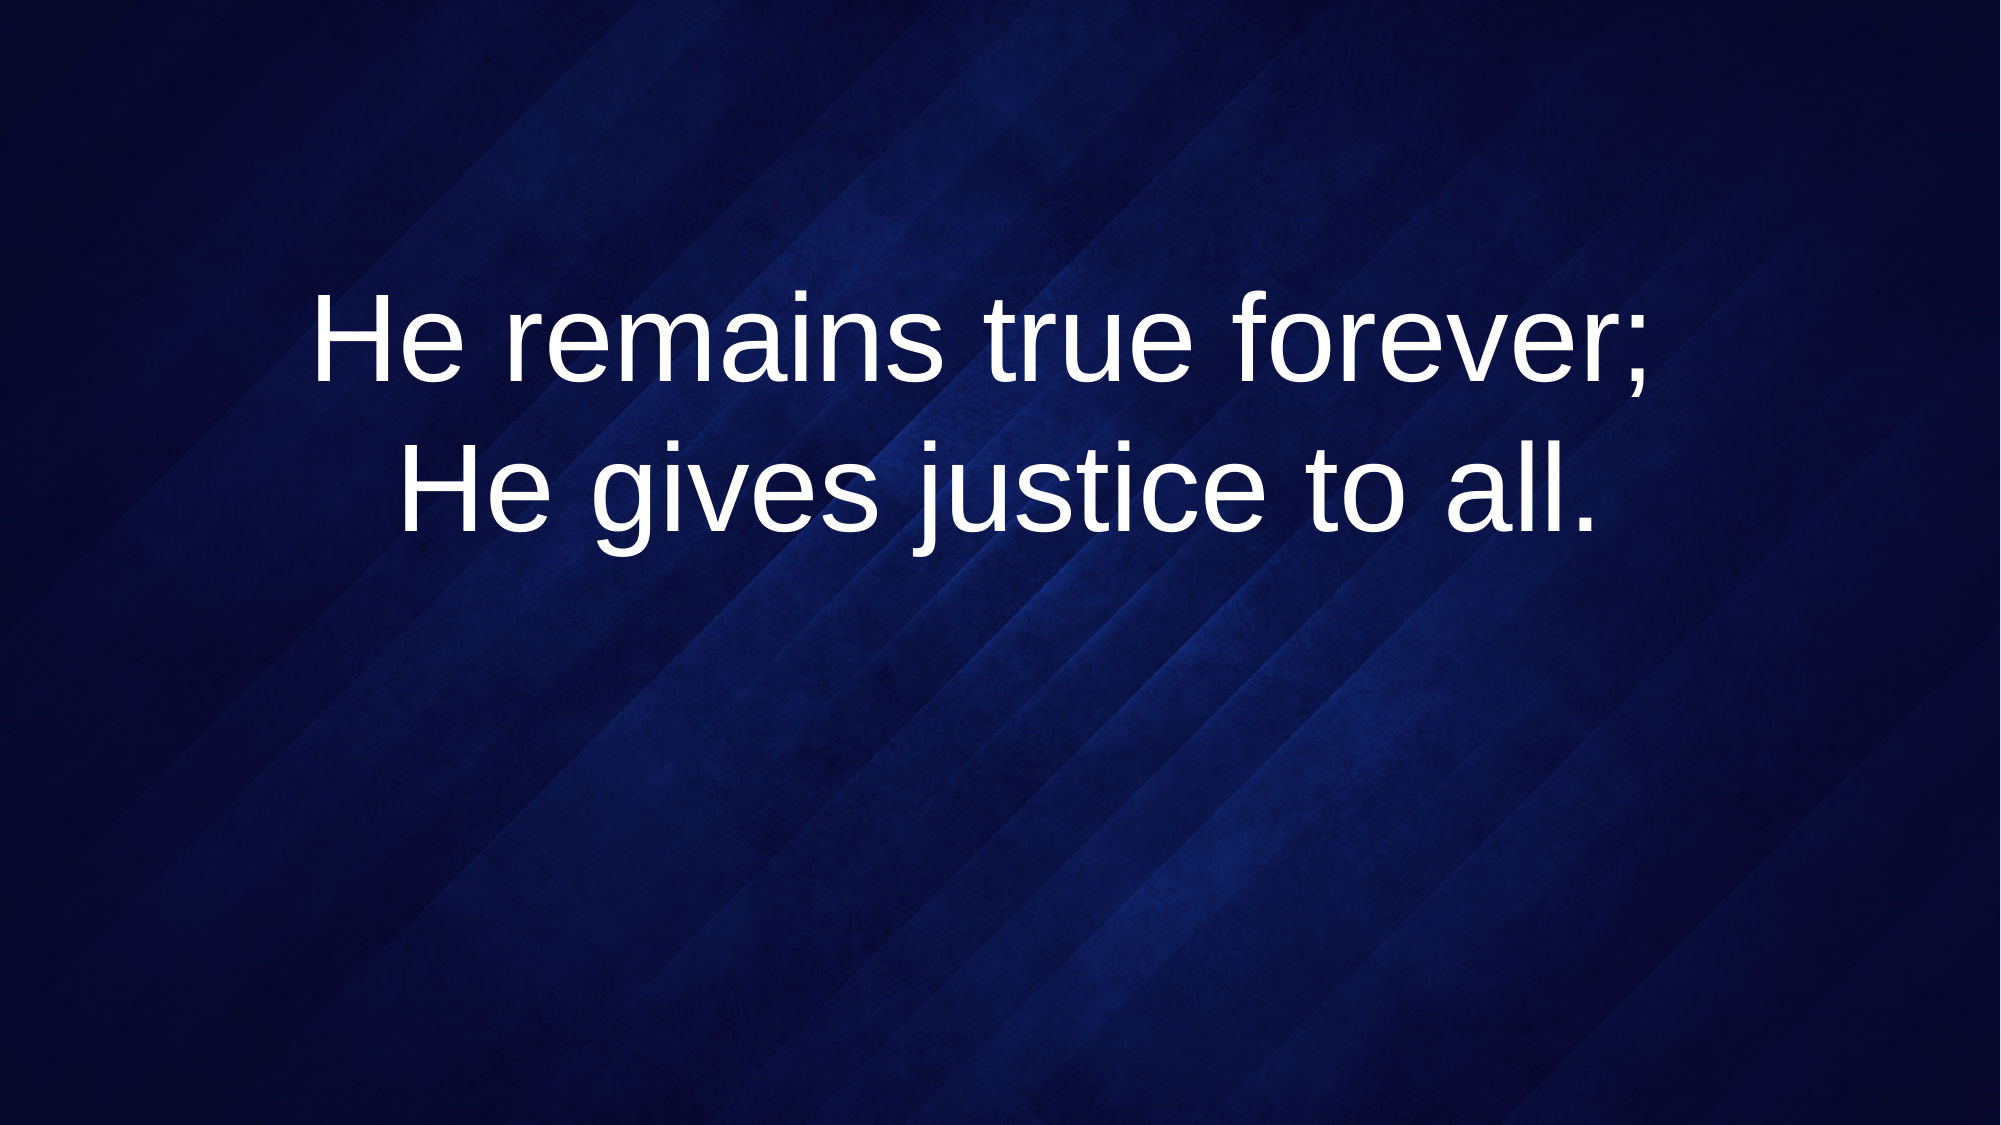

# He remains true forever; He gives justice to all.